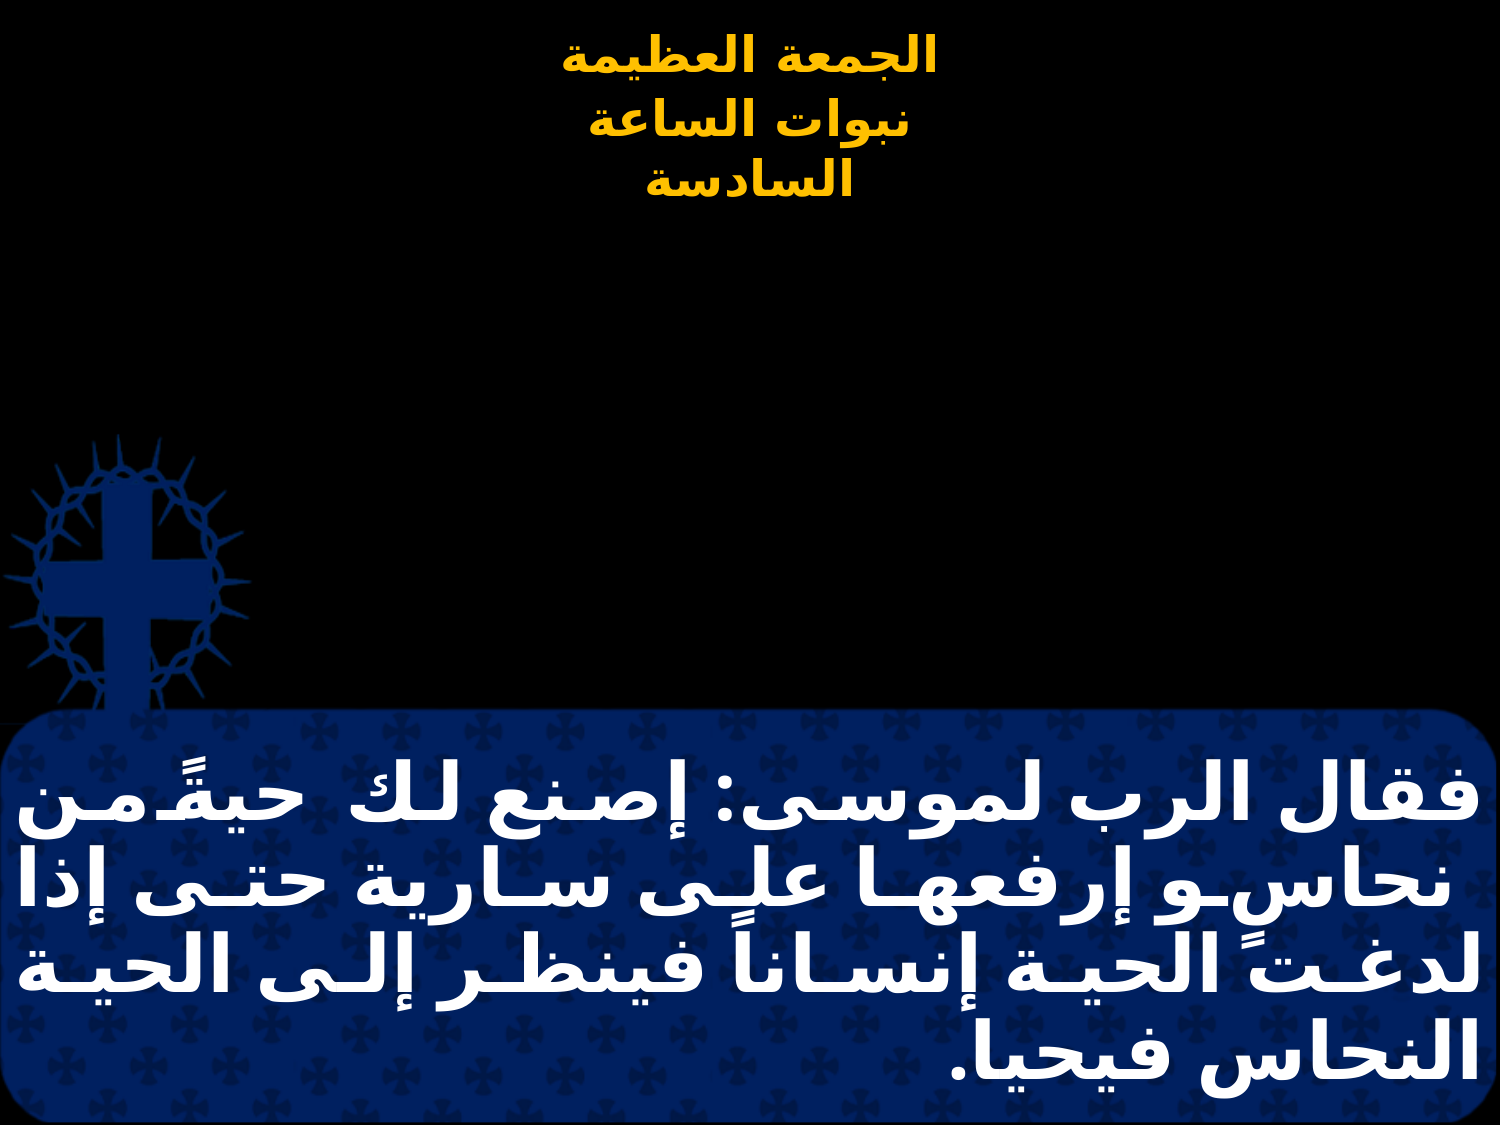

# فقال الرب لموسى: إصنع لك حيةً من نحاسٍ و إرفعها على سارية حتى إذا لدغت الحية إنساناً فينظر إلى الحية النحاس فيحيا.